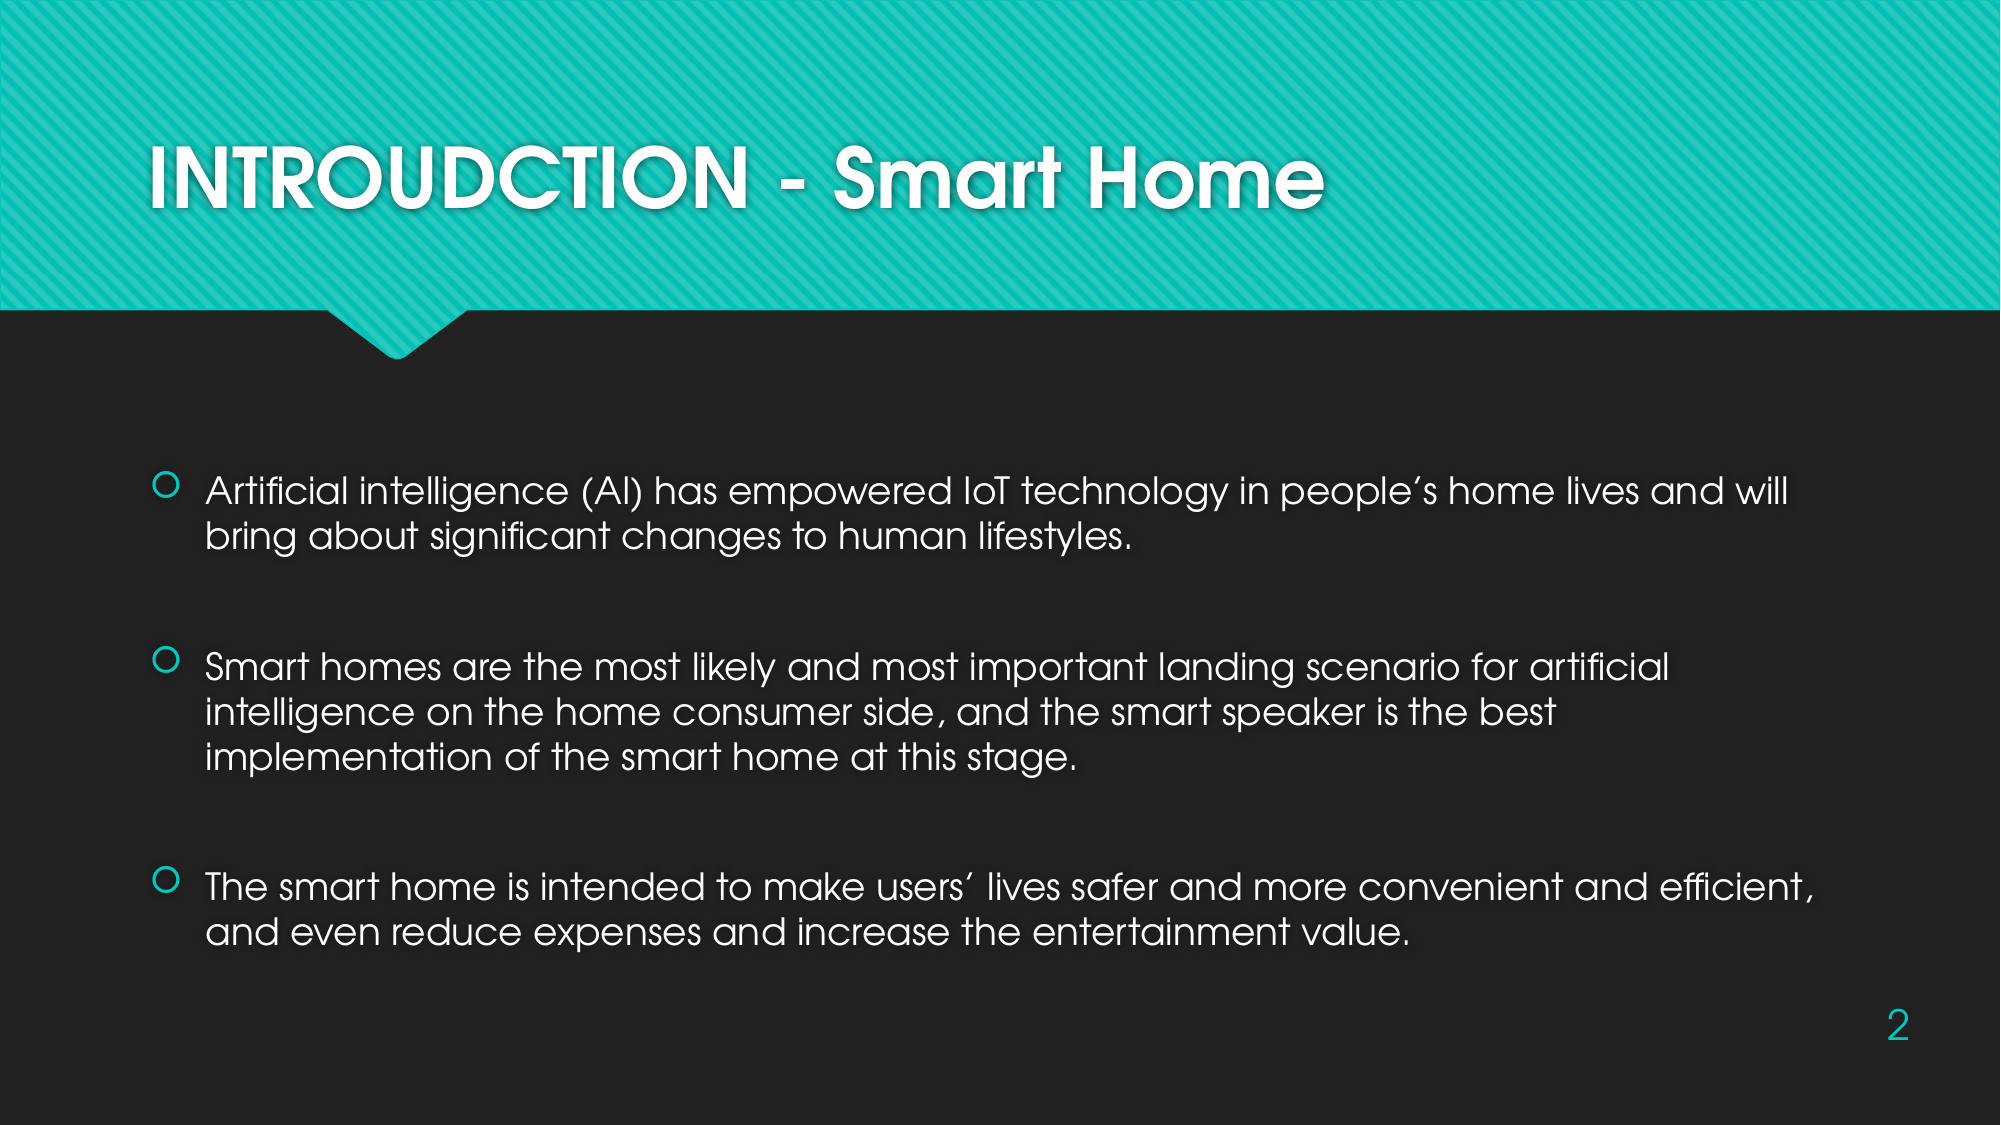

# INTROUDCTION - Smart Home
Artificial intelligence (AI) has empowered IoT technology in people’s home lives and will bring about significant changes to human lifestyles.

Smart homes are the most likely and most important landing scenario for artificial intelligence on the home consumer side, and the smart speaker is the best implementation of the smart home at this stage.

The smart home is intended to make users’ lives safer and more convenient and efficient, and even reduce expenses and increase the entertainment value.
2